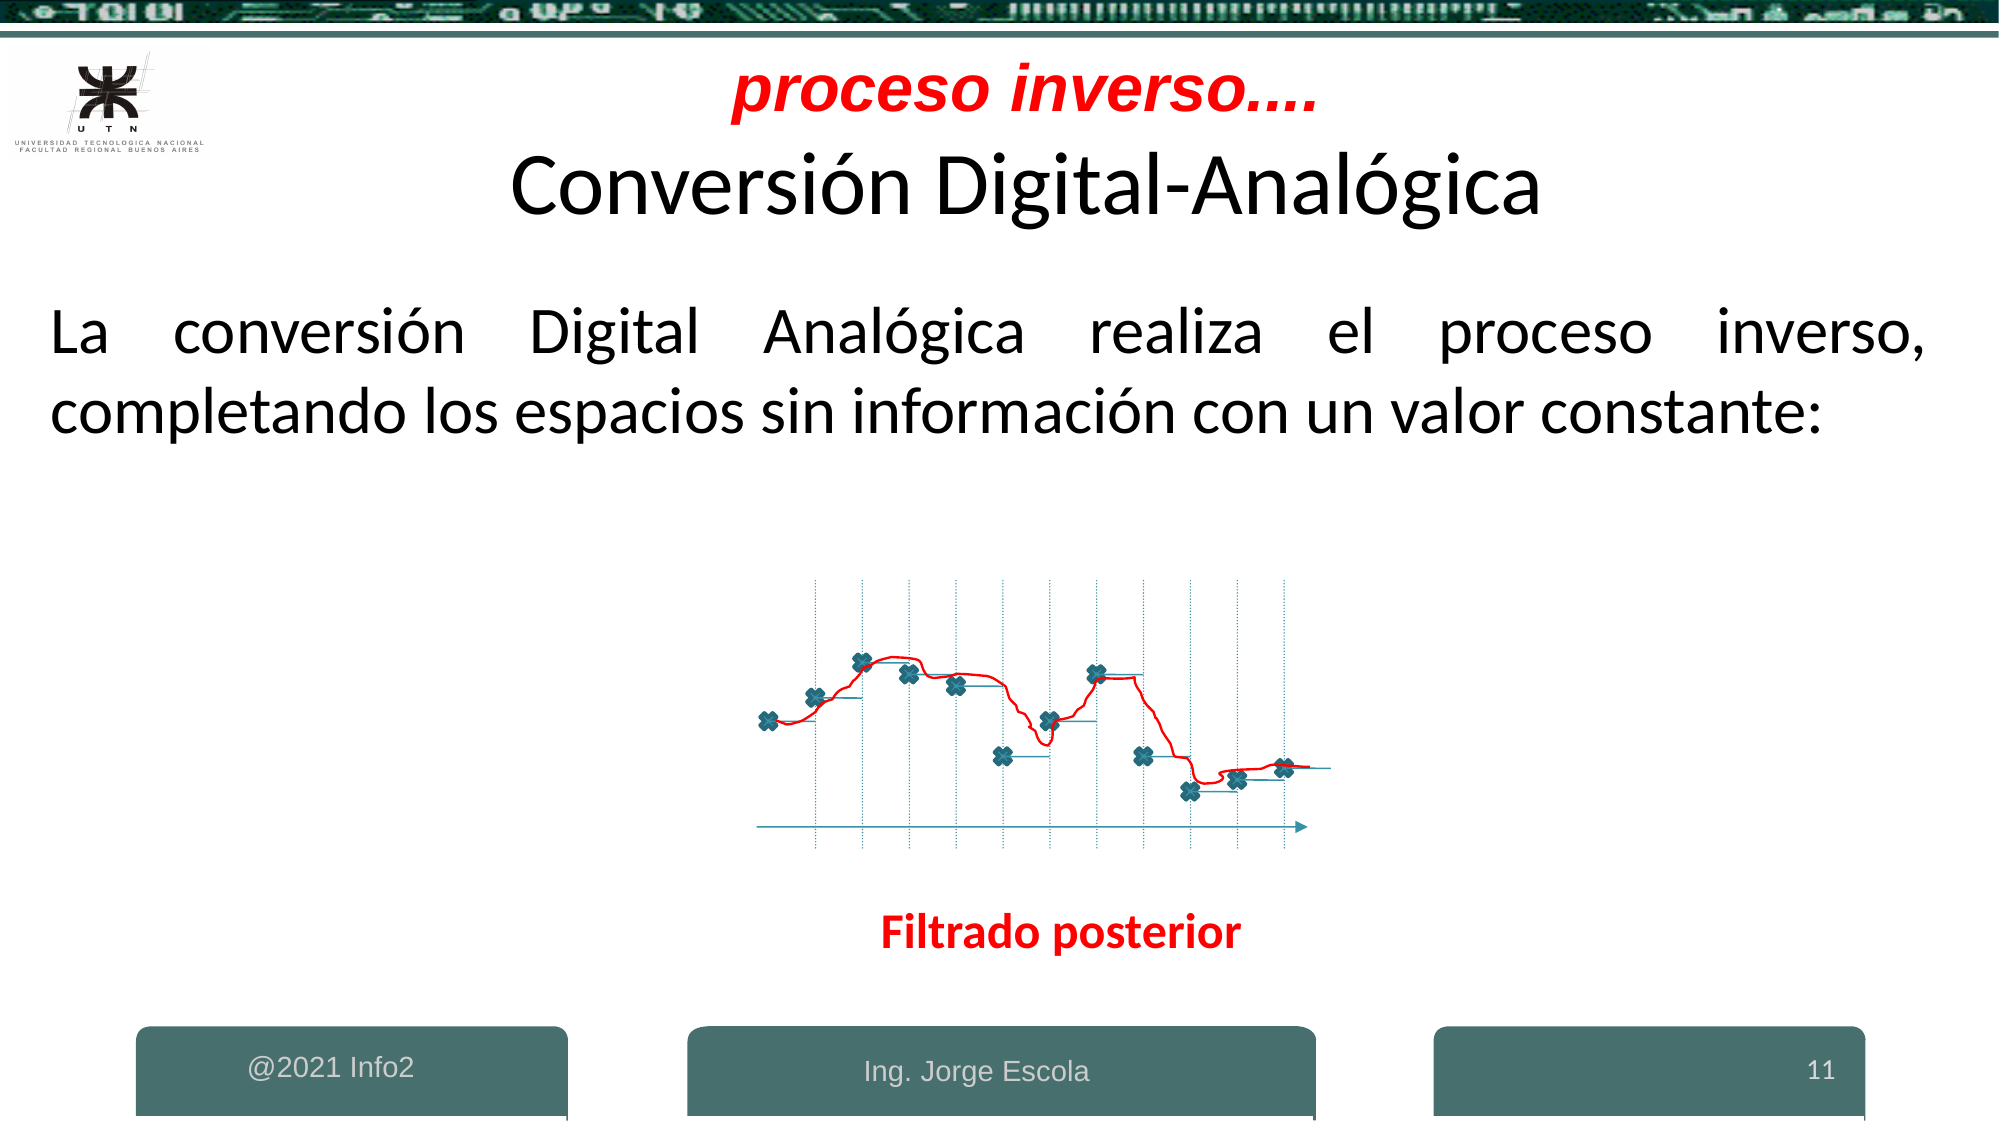

proceso inverso....
Conversión Digital-Analógica
La conversión Digital Analógica realiza el proceso inverso, completando los espacios sin información con un valor constante:

Filtrado posterior
11
Ing. Jorge Escola
@2021 Info2